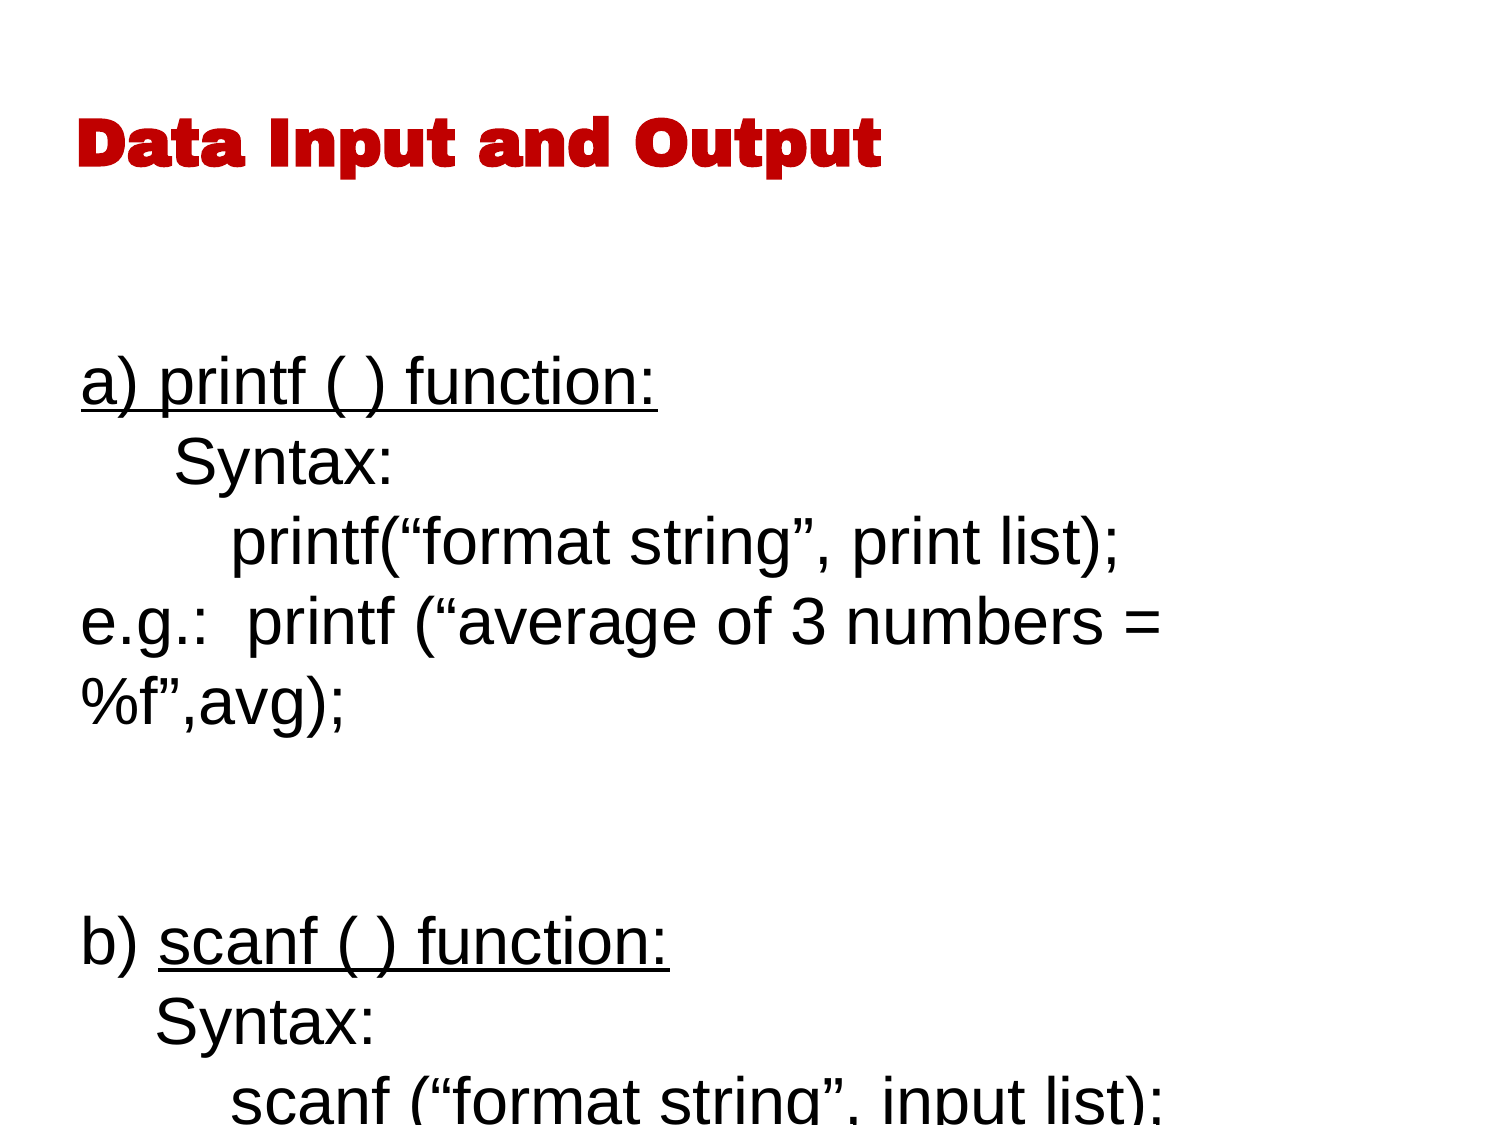

# Data Input and Output
a) printf ( ) function:
     Syntax:
	printf(“format string”, print list);
e.g.:  printf (“average of 3 numbers = %f”,avg);

b) scanf ( ) function:
    Syntax:
	scanf (“format string”, input list);
	e.g.:    scanf (“%d %f”, &a, &b);